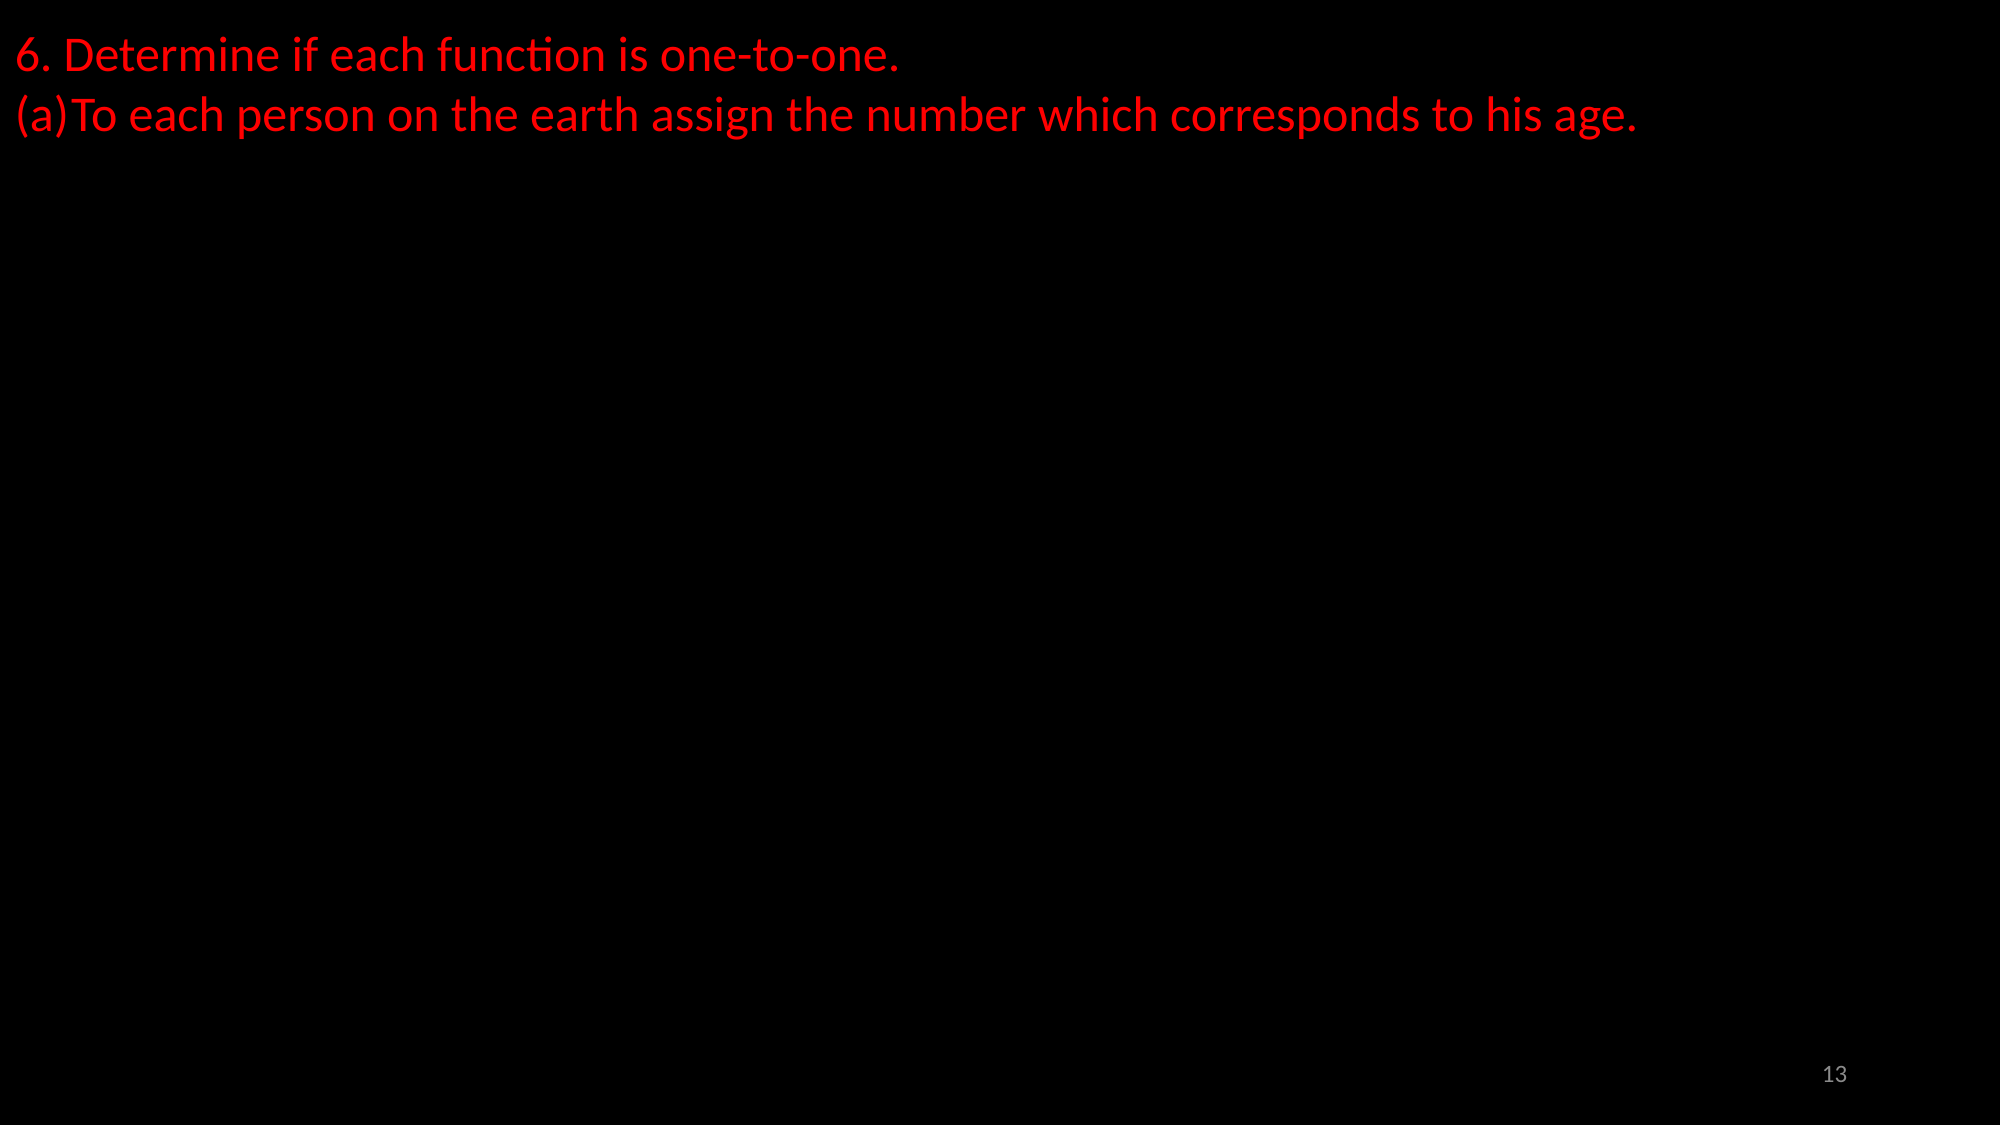

6. Determine if each function is one-to-one.
To each person on the earth assign the number which corresponds to his age.
13